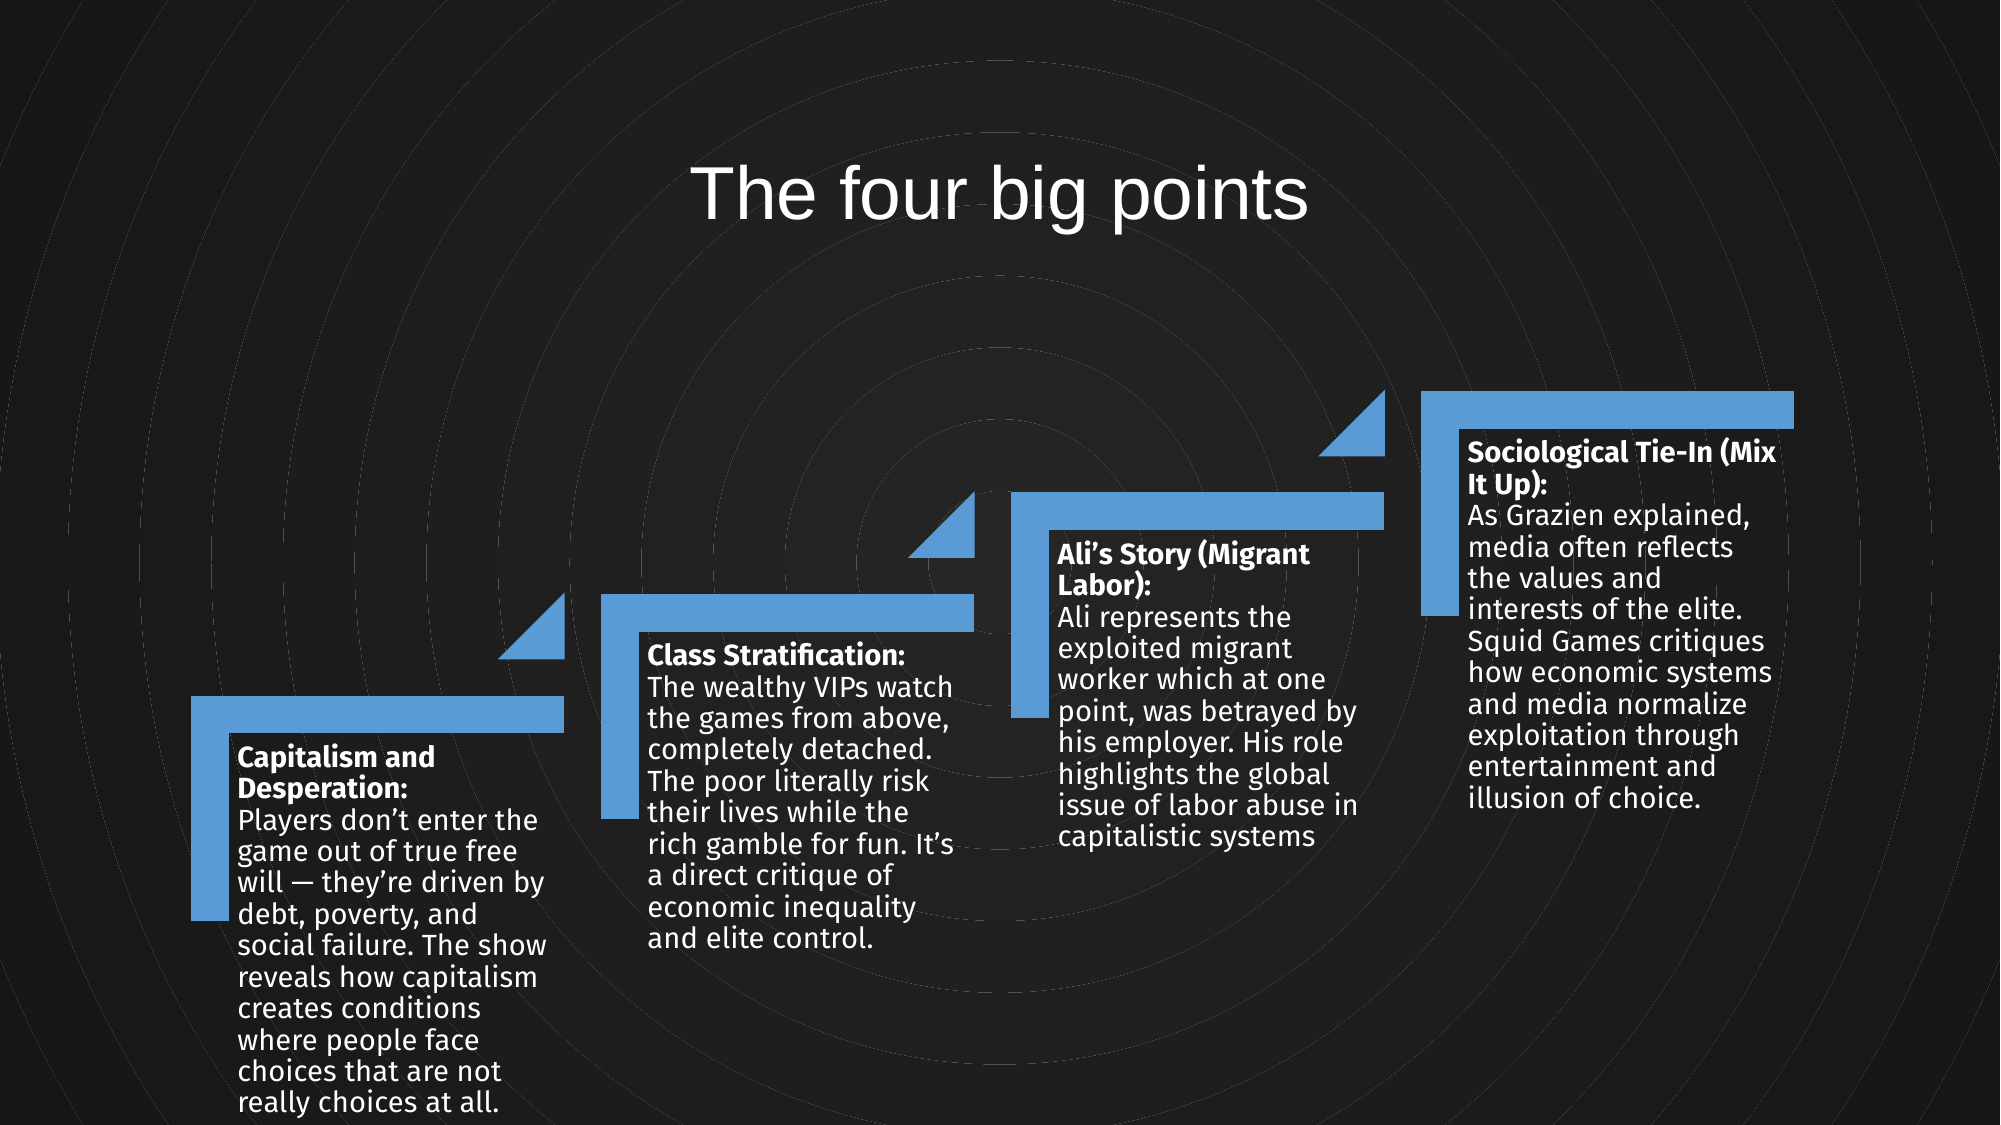

The four big points
NAME SURNAME
Lorem ipsum dolor sit amet, consectetur adipiscing elit. Integer luctus eros elit, id dapibus orci venenatis eu. Quisque nec quam lobortis, vestibulum velit a, auctor massa. Vestibulum tristique velit consequat augue tristique.

SKILL #1

SKILL #2

Capitalism and Desperation:
Players don’t enter the game out of true free will — they’re driven by debt, poverty, and social failure. The show reveals how capitalism creates conditions where people face choices that are not really choices at all.
Class Stratification:
The wealthy VIPs watch the games from above, completely detached. The poor literally risk their lives while the rich gamble for fun. It’s a direct critique of economic inequality and elite control.
Ali’s Story (Migrant Labor):
Ali represents the exploited migrant worker which at one point, was betrayed by his employer. His role highlights the global issue of labor abuse in capitalistic systems
Sociological Tie-In (Mix It Up):
As Grazien explained, media often reflects the values and interests of the elite. Squid Games critiques how economic systems and media normalize exploitation through entertainment and illusion of choice.

001